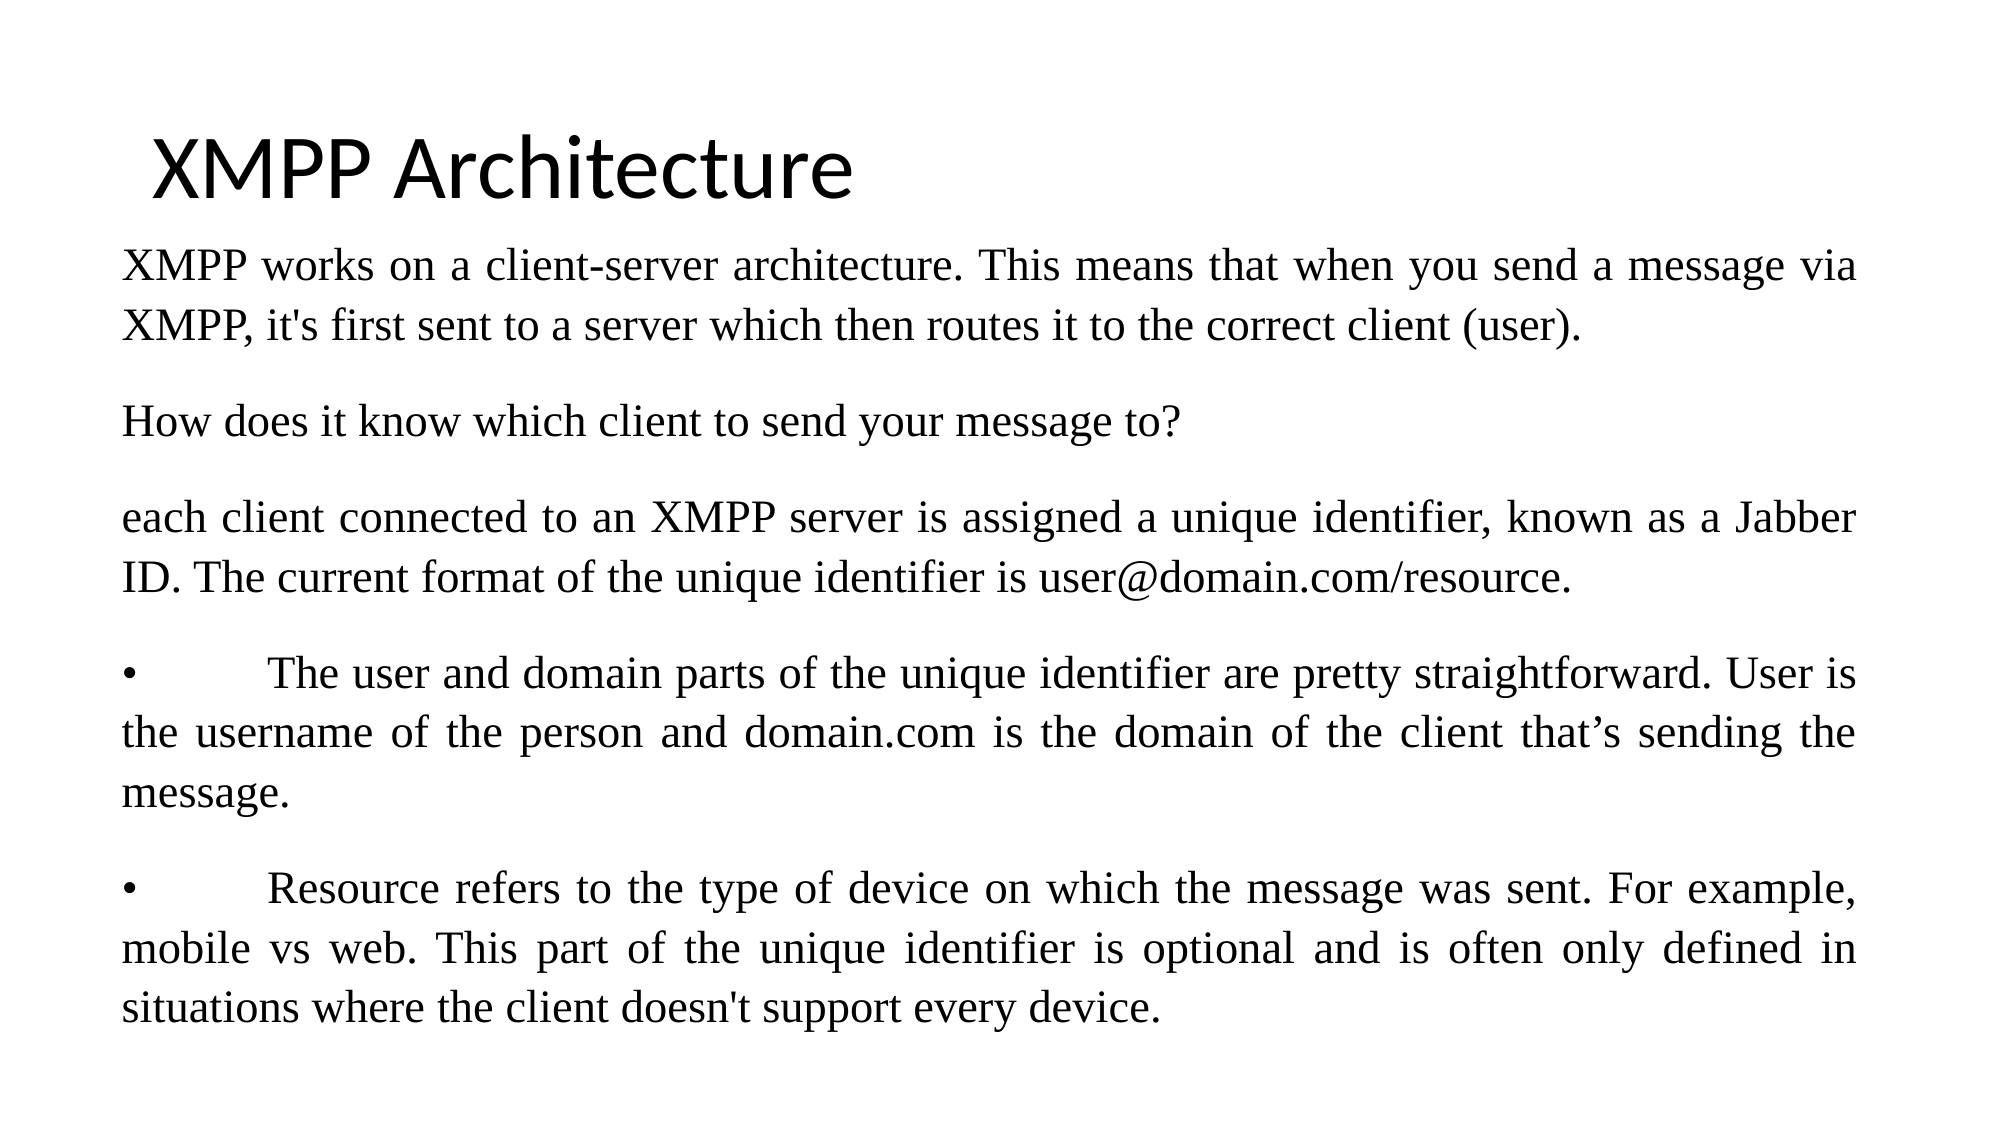

# XMPP Architecture
XMPP works on a client-server architecture. This means that when you send a message via XMPP, it's first sent to a server which then routes it to the correct client (user).
How does it know which client to send your message to?
each client connected to an XMPP server is assigned a unique identifier, known as a Jabber ID. The current format of the unique identifier is user@domain.com/resource.
•	The user and domain parts of the unique identifier are pretty straightforward. User is the username of the person and domain.com is the domain of the client that’s sending the message.
•	Resource refers to the type of device on which the message was sent. For example, mobile vs web. This part of the unique identifier is optional and is often only defined in situations where the client doesn't support every device.